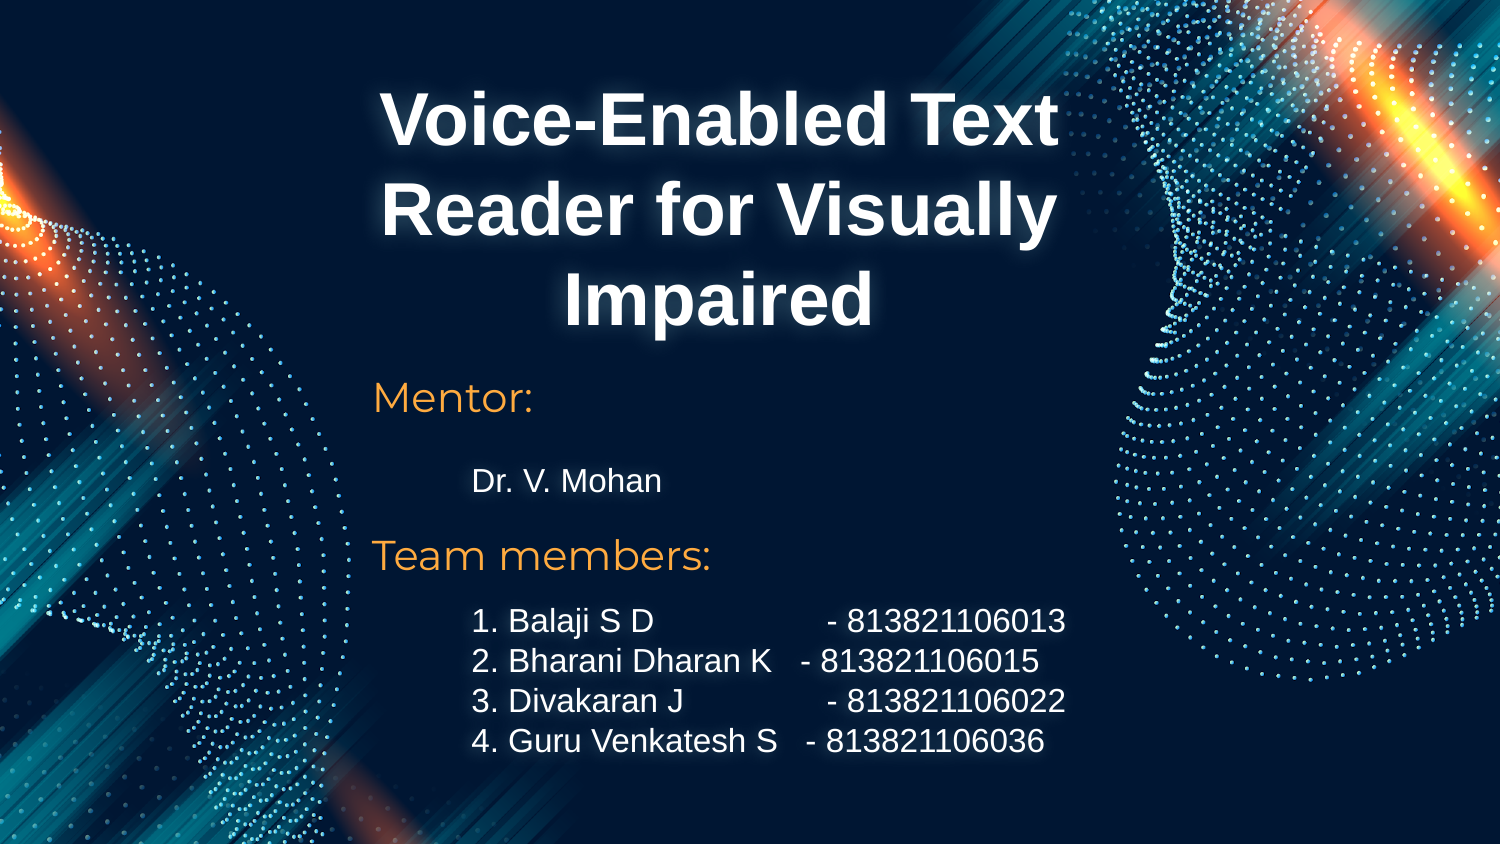

# Voice-Enabled Text Reader for Visually Impaired
Mentor:
Dr. V. Mohan
Team members:
1. Balaji S D	      - 813821106013
2. Bharani Dharan K   - 813821106015
3. Divakaran J	      - 813821106022
4. Guru Venkatesh S   - 813821106036